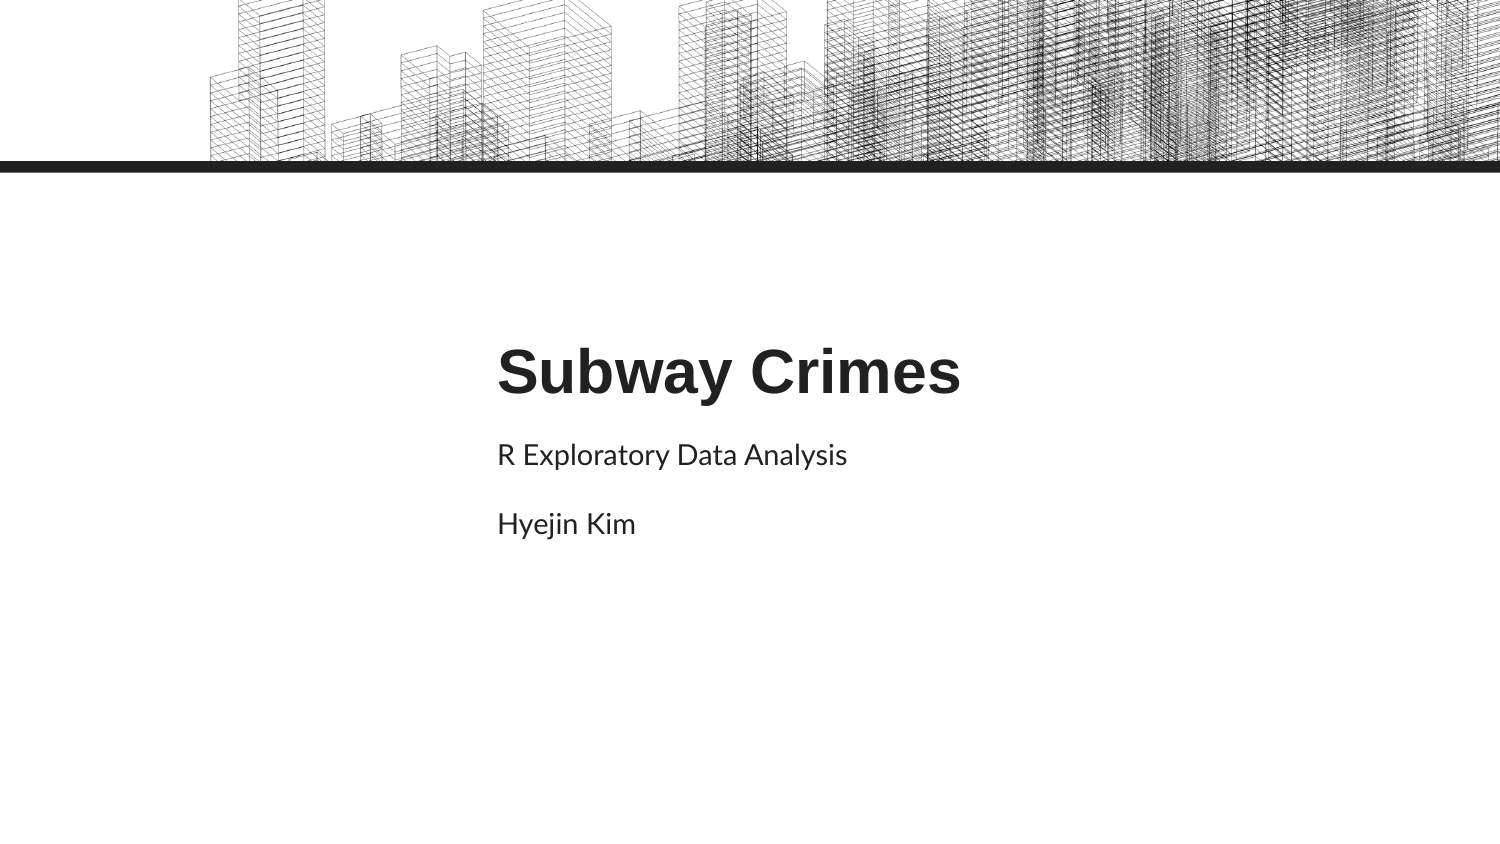

# Subway Crimes
R Exploratory Data Analysis

Hyejin Kim